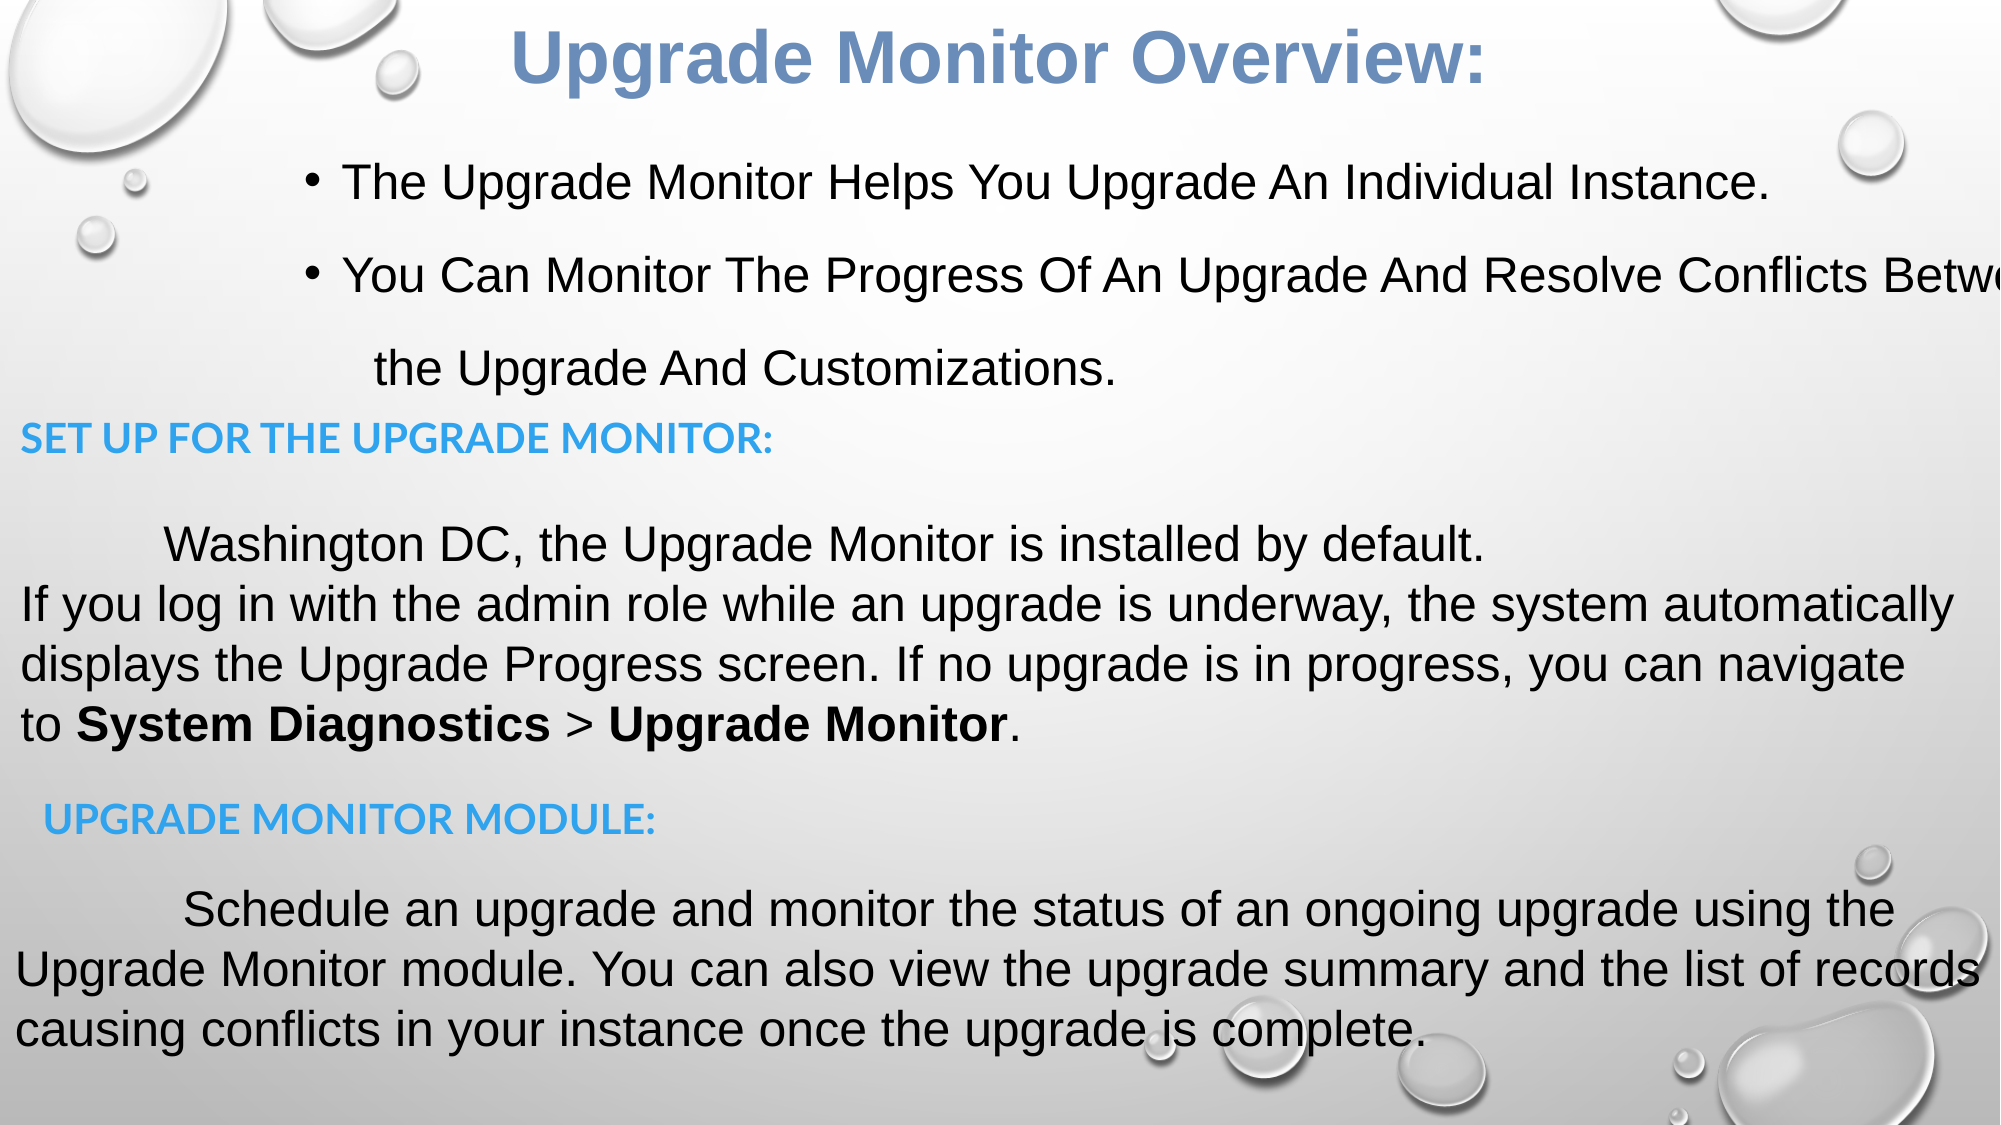

# Upgrade Monitor Overview:
The Upgrade Monitor Helps You Upgrade An Individual Instance.
You Can Monitor The Progress Of An Upgrade And Resolve Conflicts Between
     the Upgrade And Customizations.
SET UP FOR THE UPGRADE MONITOR:

                      Washington DC, the Upgrade Monitor is installed by default.
If you log in with the admin role while an upgrade is underway, the system automatically displays the Upgrade Progress screen. If no upgrade is in progress, you can navigate to System Diagnostics > Upgrade Monitor.
UPGRADE MONITOR MODULE:
            Schedule an upgrade and monitor the status of an ongoing upgrade using the Upgrade Monitor module. You can also view the upgrade summary and the list of records causing conflicts in your instance once the upgrade is complete.